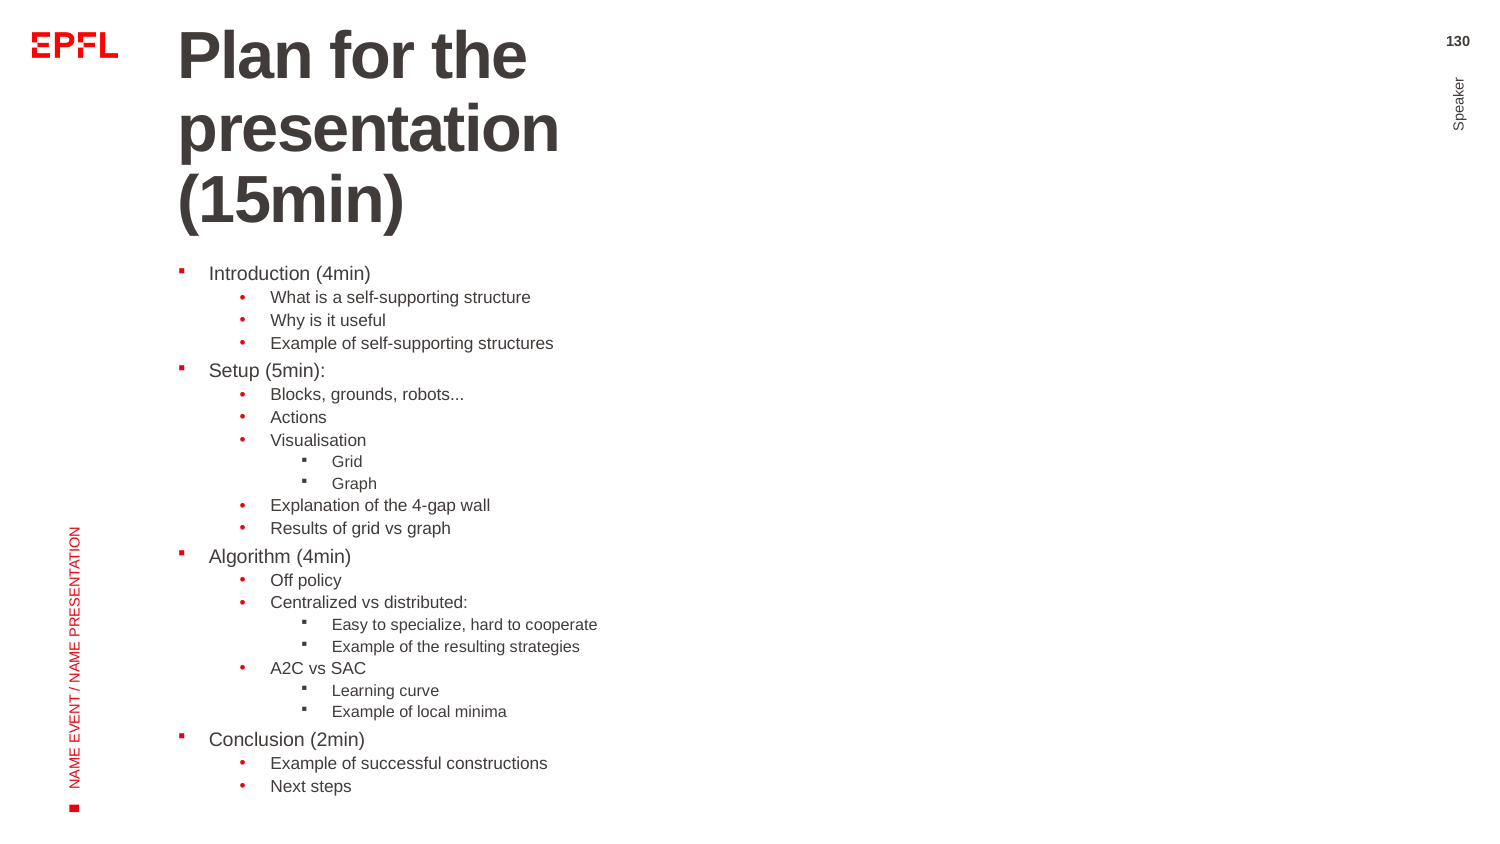

# Plan for the presentation (15min)
130
Introduction (4min)
What is a self-supporting structure
Why is it useful
Example of self-supporting structures
Setup (5min):
Blocks, grounds, robots...
Actions
Visualisation
Grid
Graph
Explanation of the 4-gap wall
Results of grid vs graph
Algorithm (4min)
Off policy
Centralized vs distributed:
Easy to specialize, hard to cooperate
Example of the resulting strategies
A2C vs SAC
Learning curve
Example of local minima
Conclusion (2min)
Example of successful constructions
Next steps

Speaker
NAME EVENT / NAME PRESENTATION